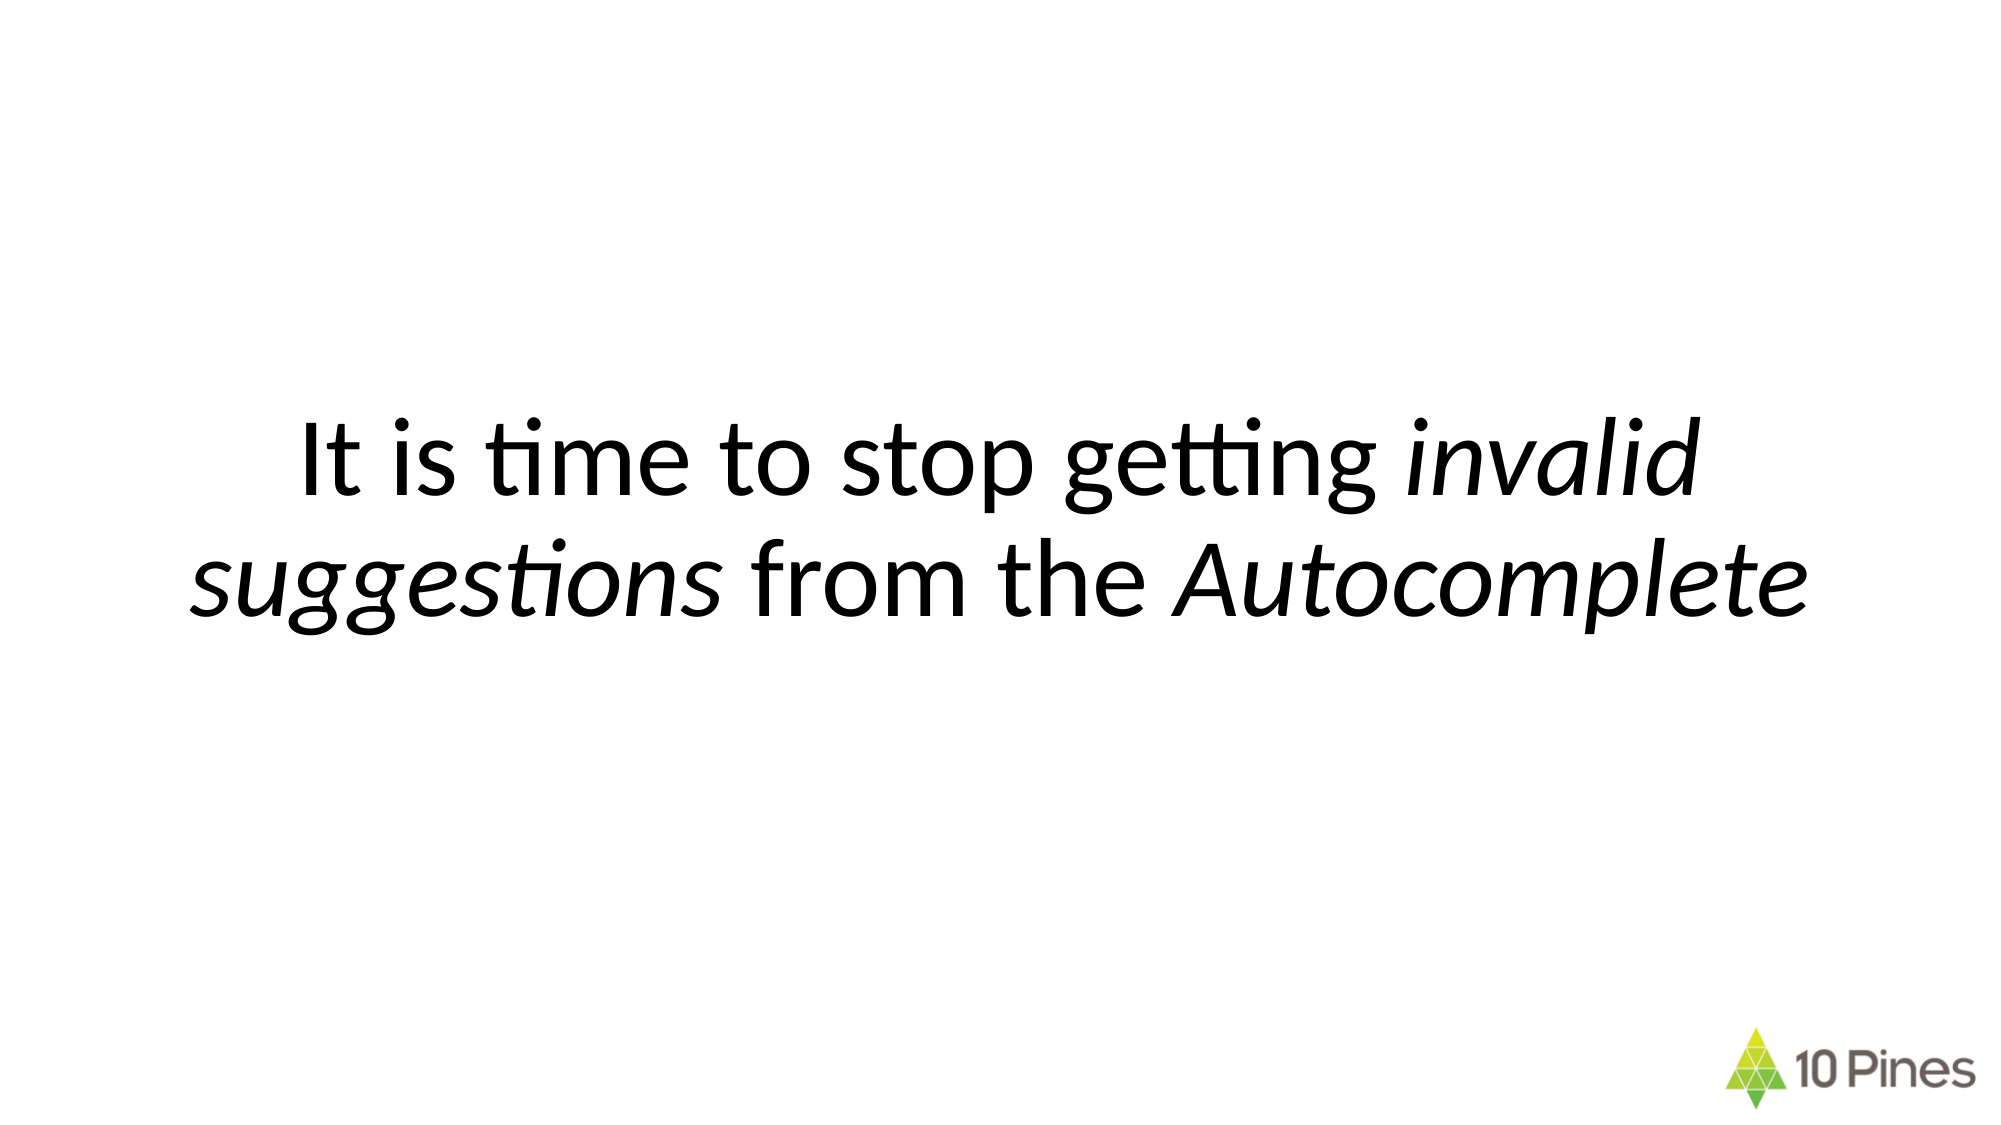

# It is time to stop getting invalid suggestions from the Autocomplete